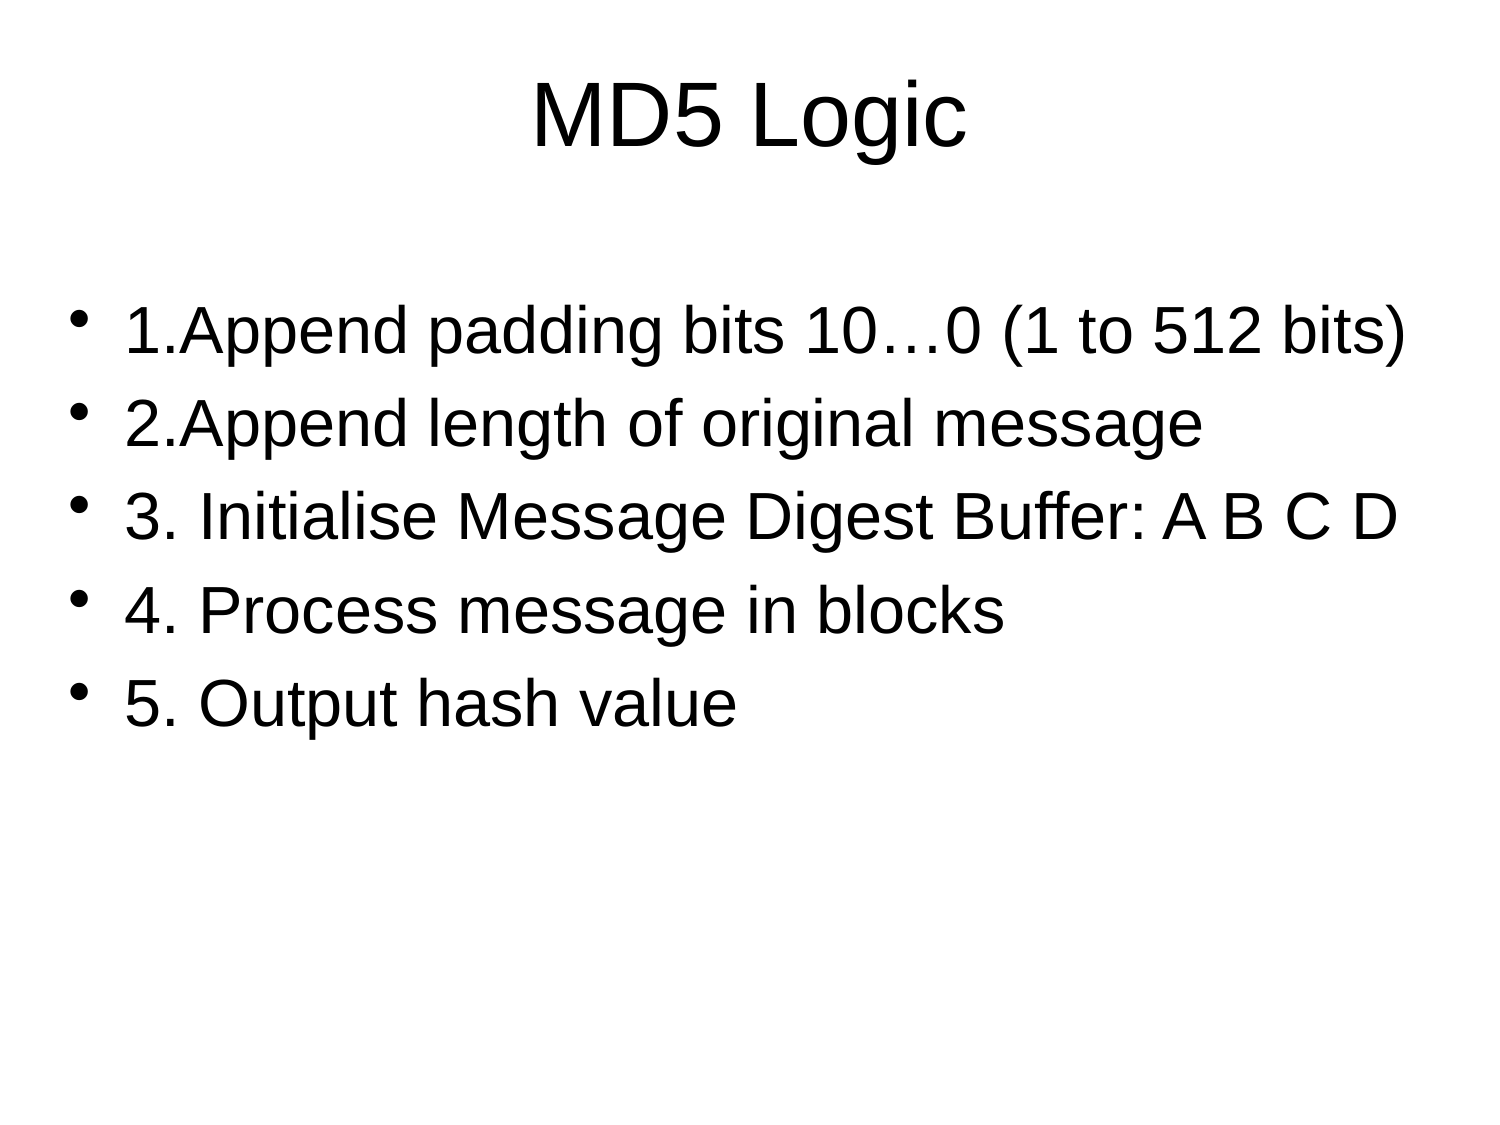

# MD5 Logic
1.Append padding bits 10…0 (1 to 512 bits)
2.Append length of original message
3. Initialise Message Digest Buffer: A B C D
4. Process message in blocks
5. Output hash value